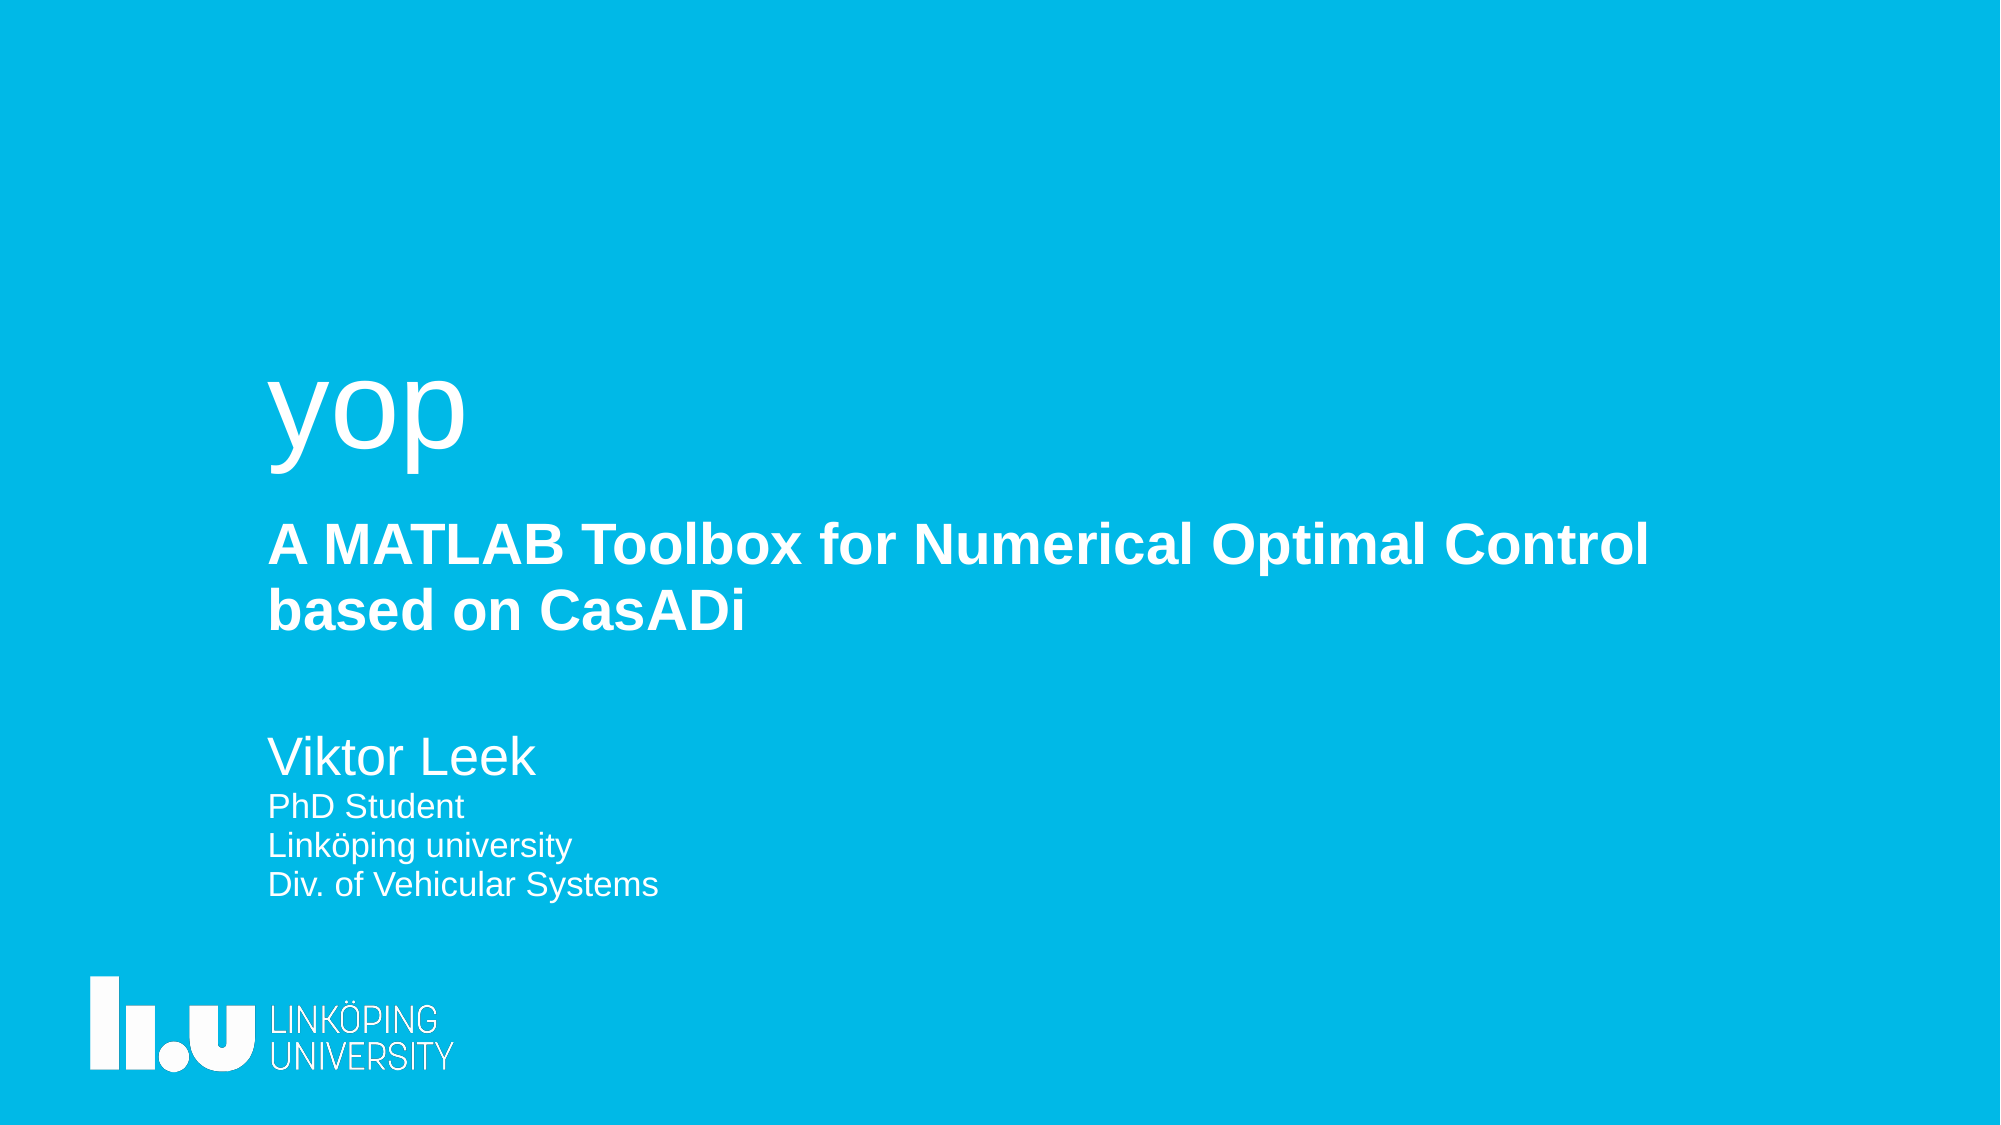

# yop
A MATLAB Toolbox for Numerical Optimal Control based on CasADi
Viktor Leek
PhD Student
Linköping university
Div. of Vehicular Systems